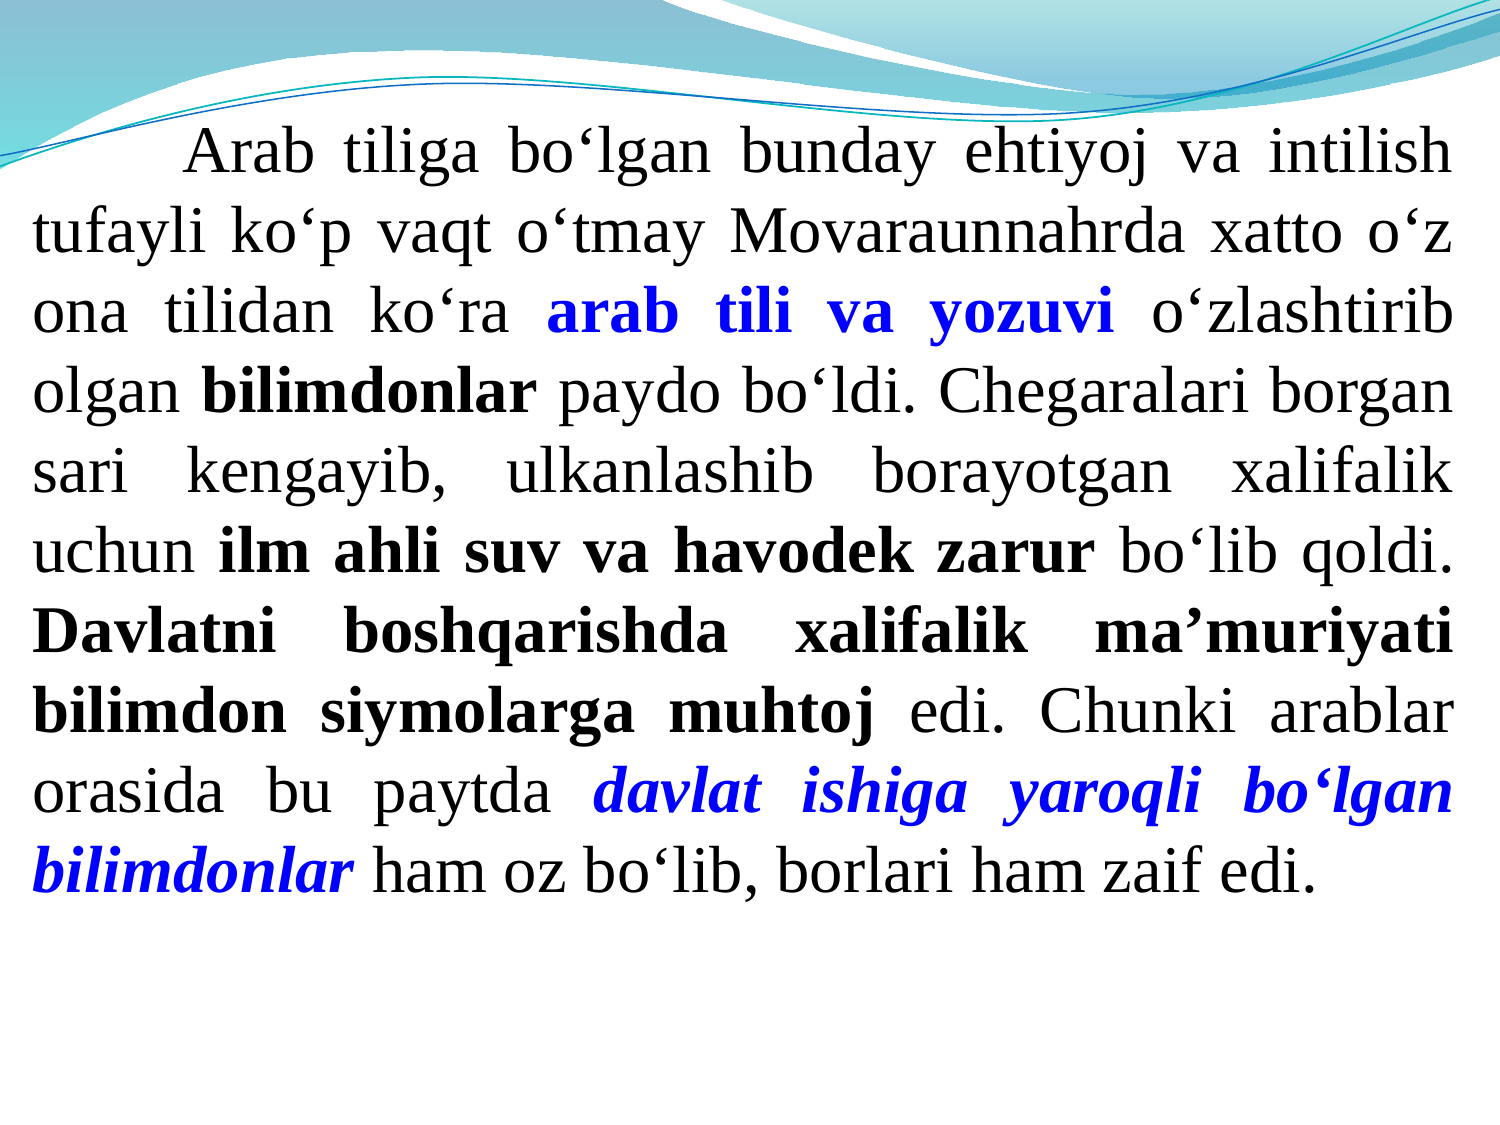

Arab tiliga bo‘lgan bunday ehtiyoj va intilish tufayli ko‘p vaqt o‘tmay Movaraunnahrda xatto o‘z ona tilidan ko‘ra arab tili va yozuvi o‘zlashtirib olgan bilimdonlar paydo bo‘ldi. Chegaralari borgan sari kengayib, ulkanlashib borayotgan xalifalik uchun ilm ahli suv va havodek zarur bo‘lib qoldi. Davlatni boshqarishda xalifalik ma’muriyati bilimdon siymolarga muhtoj edi. Chunki arablar orasida bu paytda davlat ishiga yaroqli bo‘lgan bilimdonlar ham oz bo‘lib, borlari ham zaif edi.